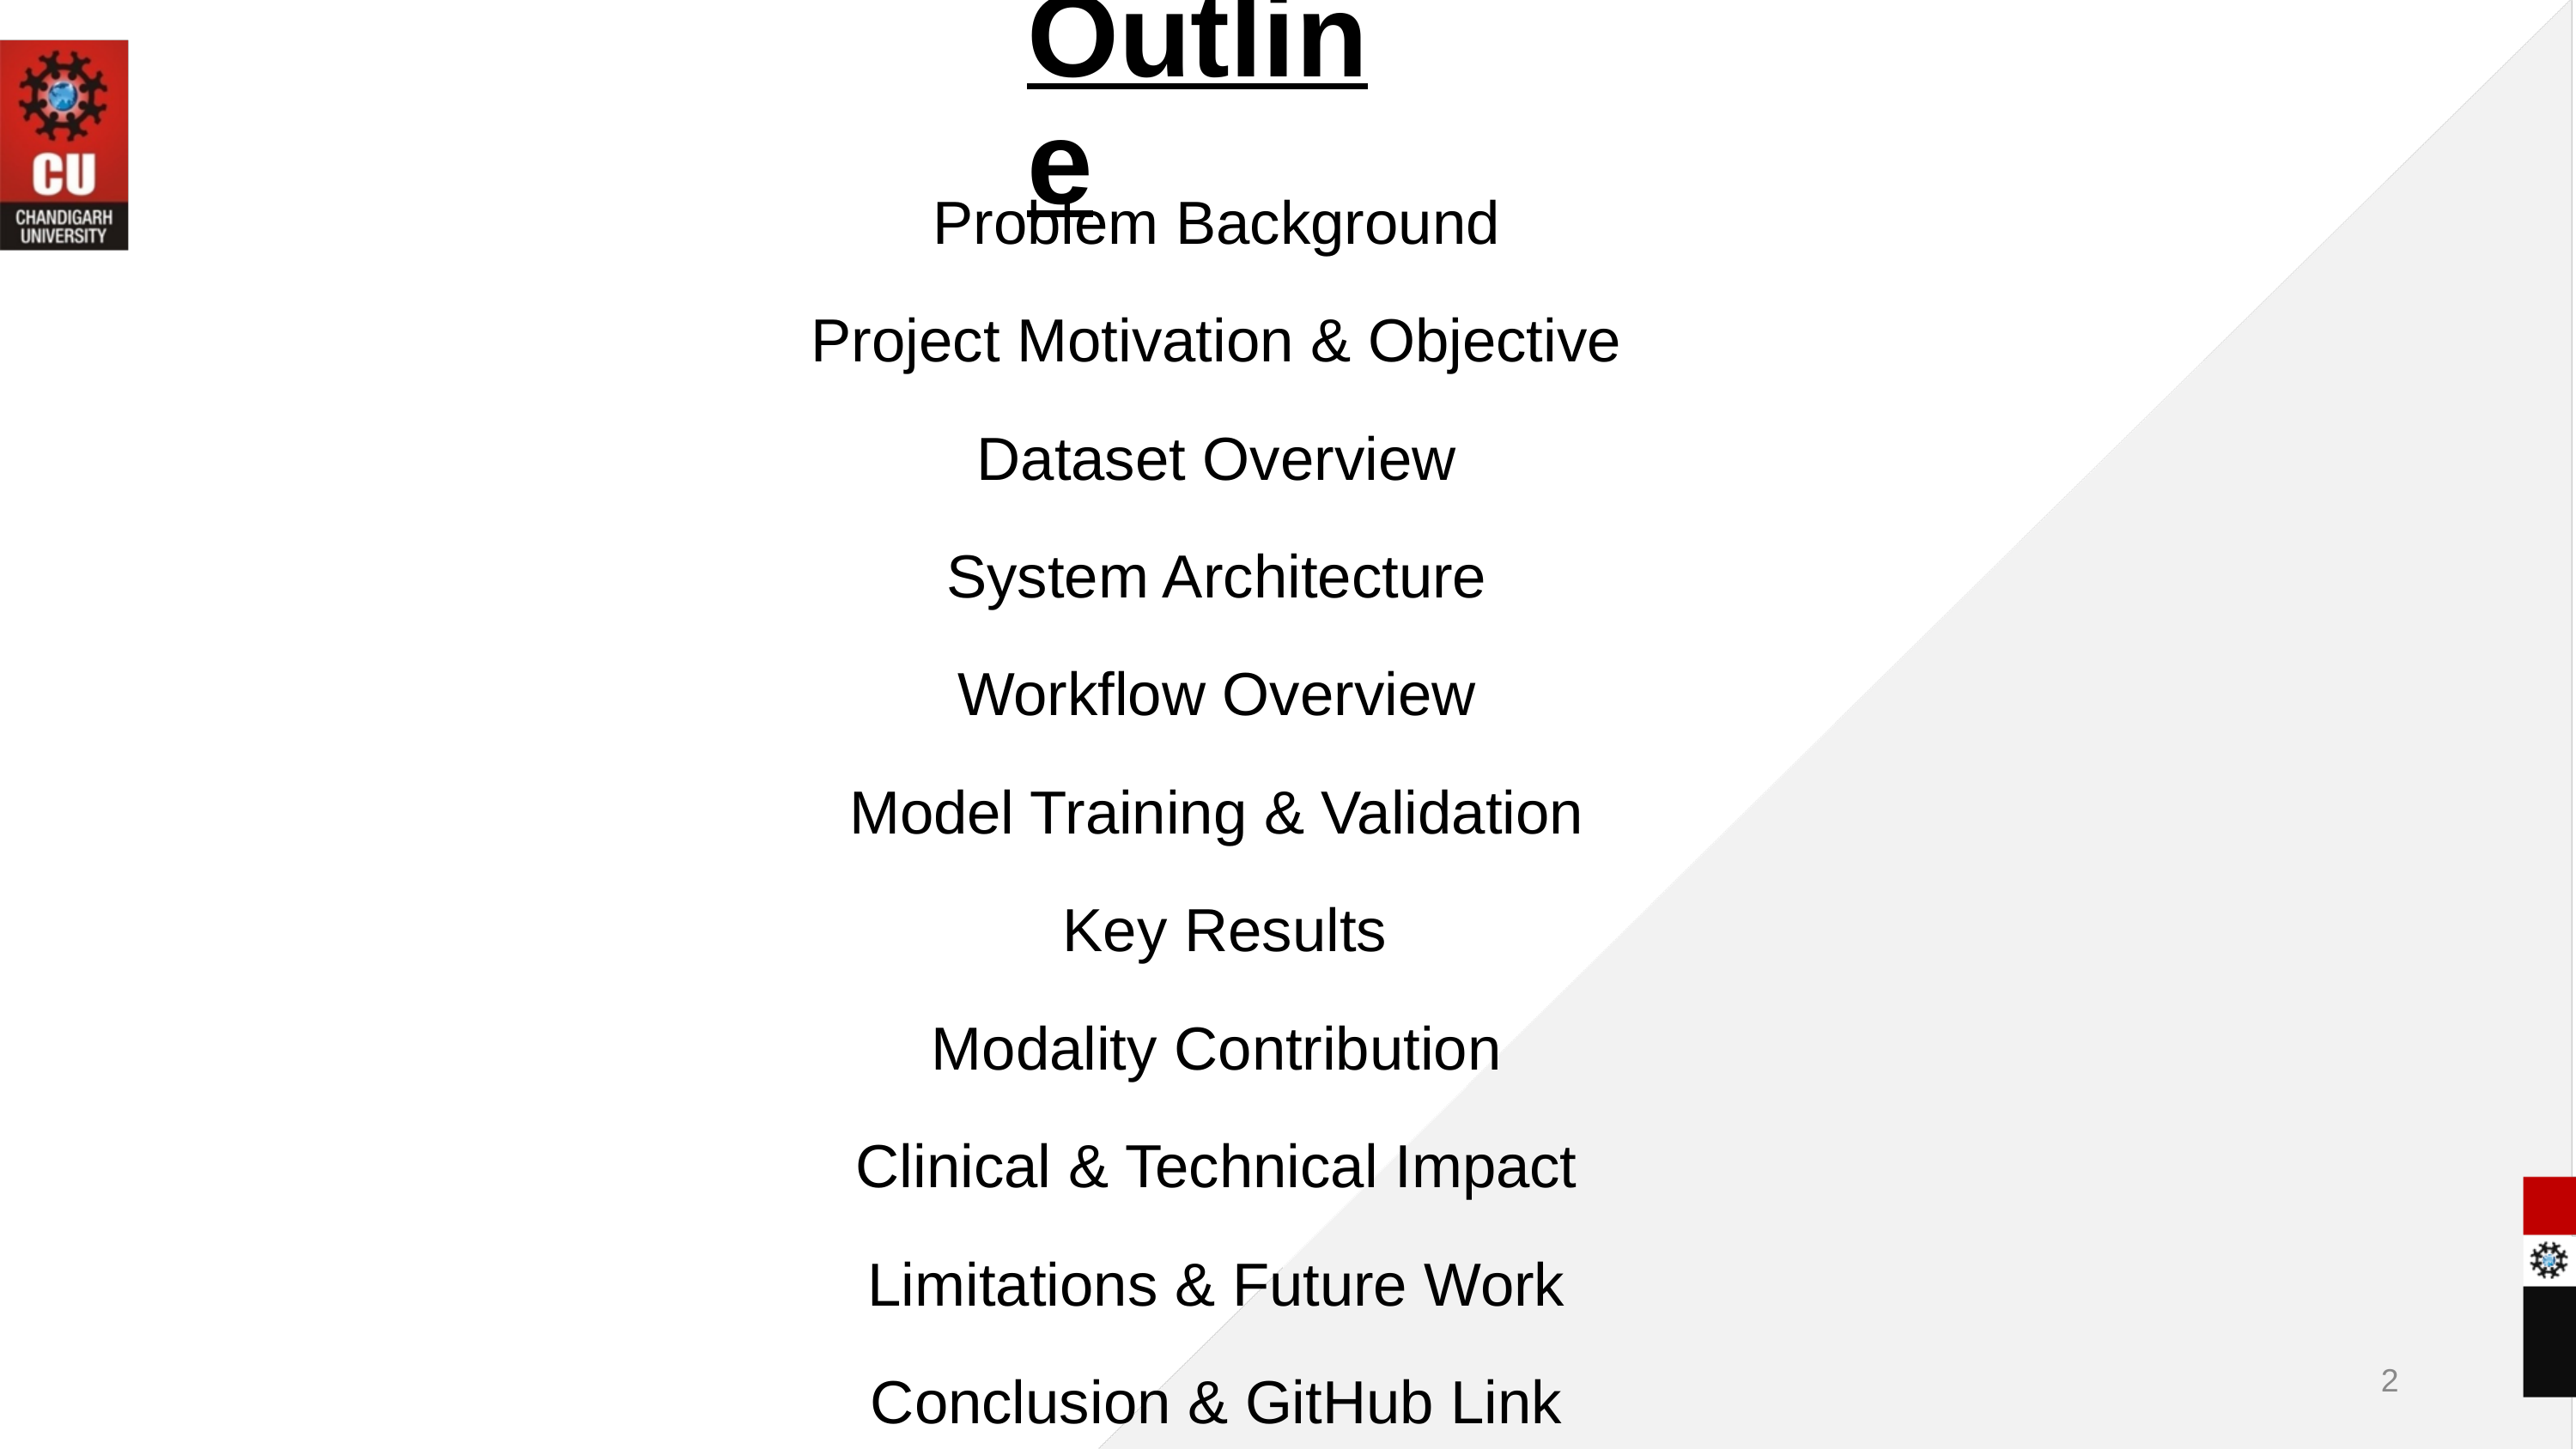

Outline
Problem Background
Project Motivation & Objective
Dataset Overview
System Architecture
Workflow Overview
Model Training & Validation
 Key Results
Modality Contribution
Clinical & Technical Impact
Limitations & Future Work
Conclusion & GitHub Link

2